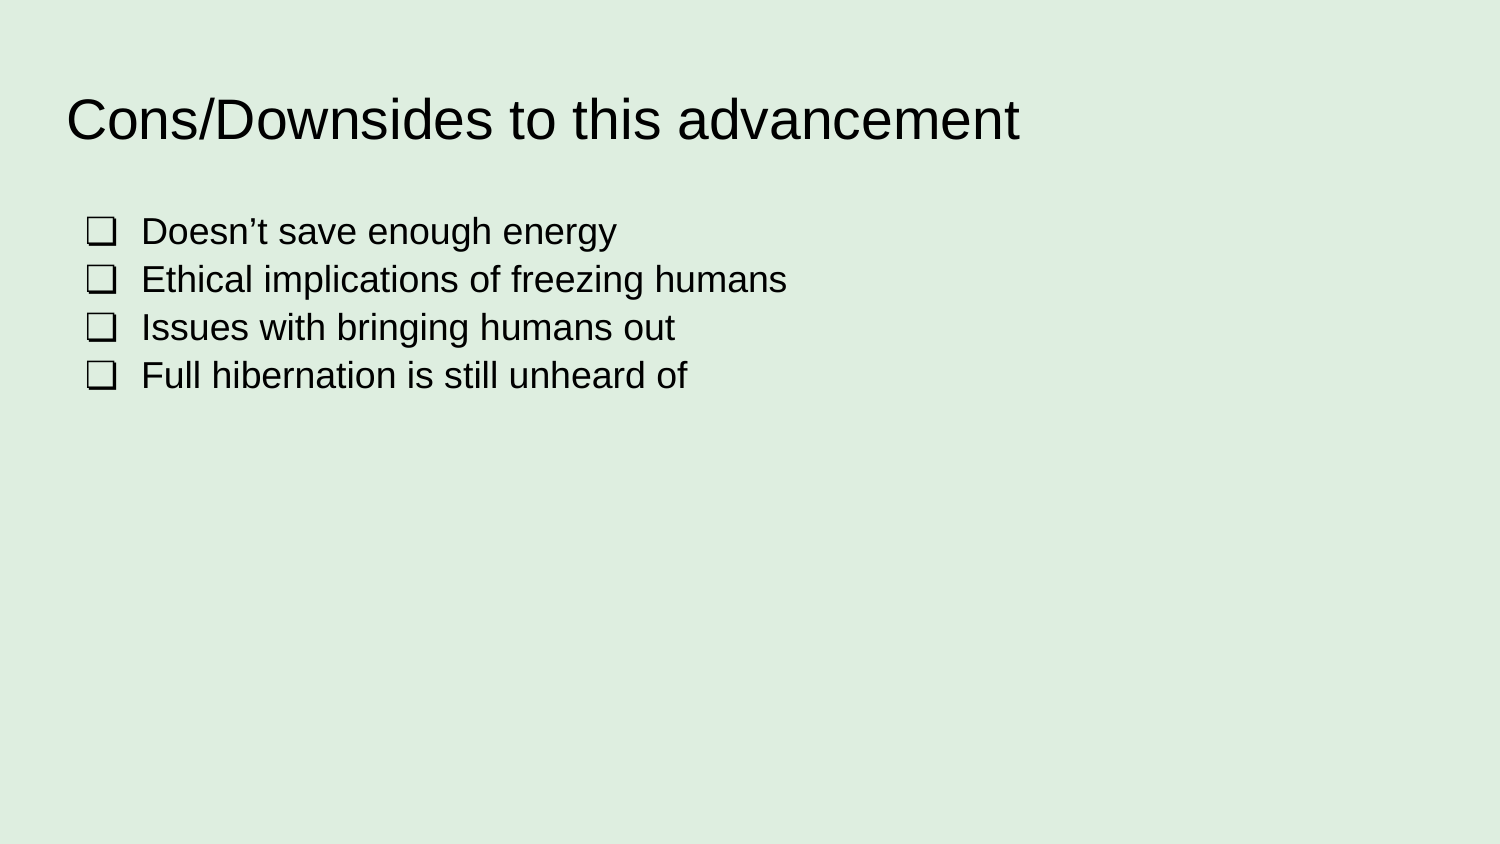

# Cons/Downsides to this advancement
Doesn’t save enough energy
Ethical implications of freezing humans
Issues with bringing humans out
Full hibernation is still unheard of